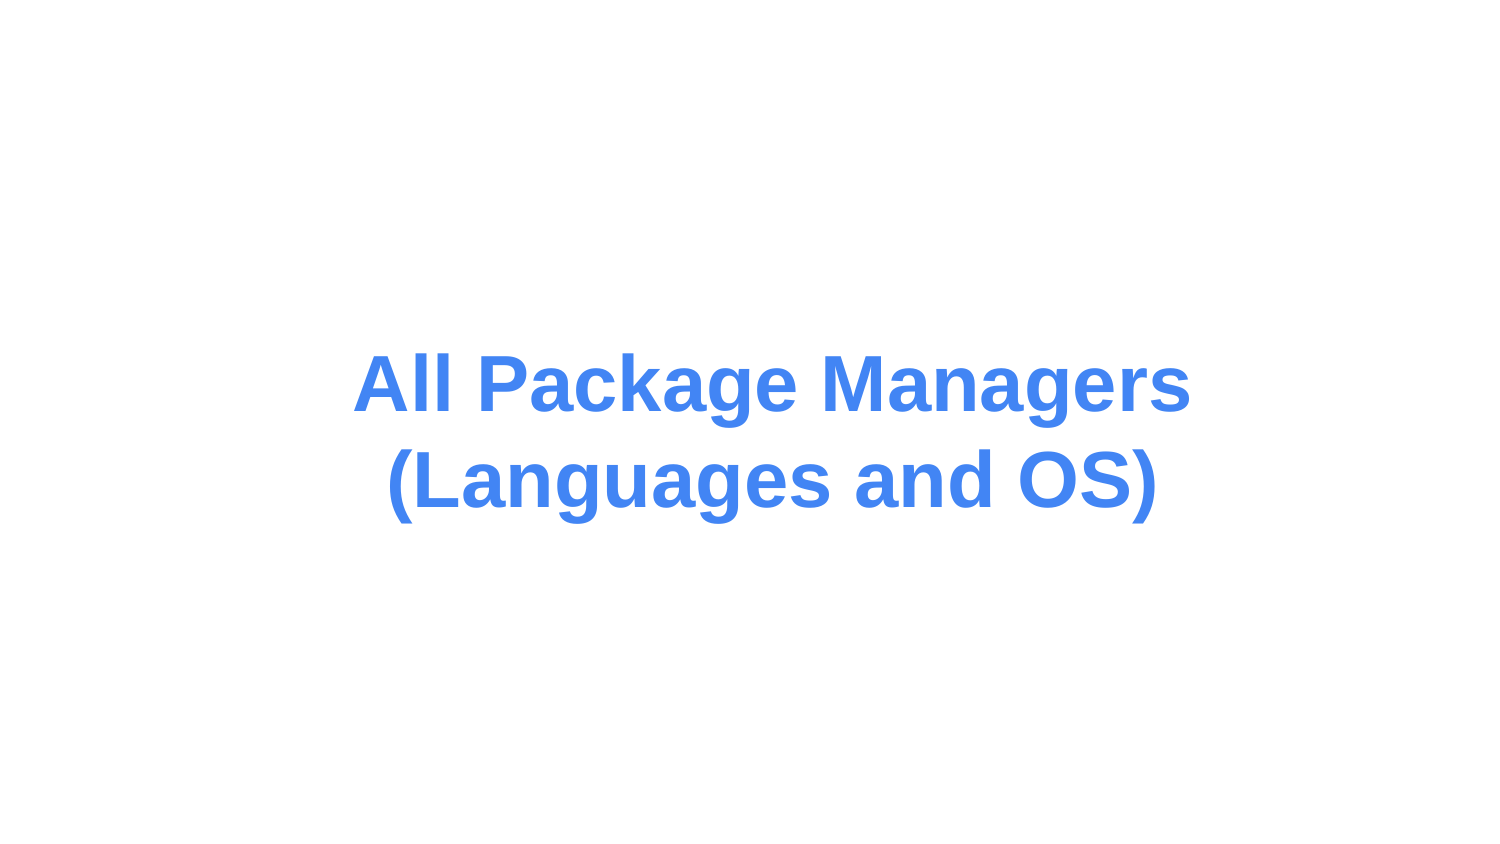

# All Package Managers
(Languages and OS)